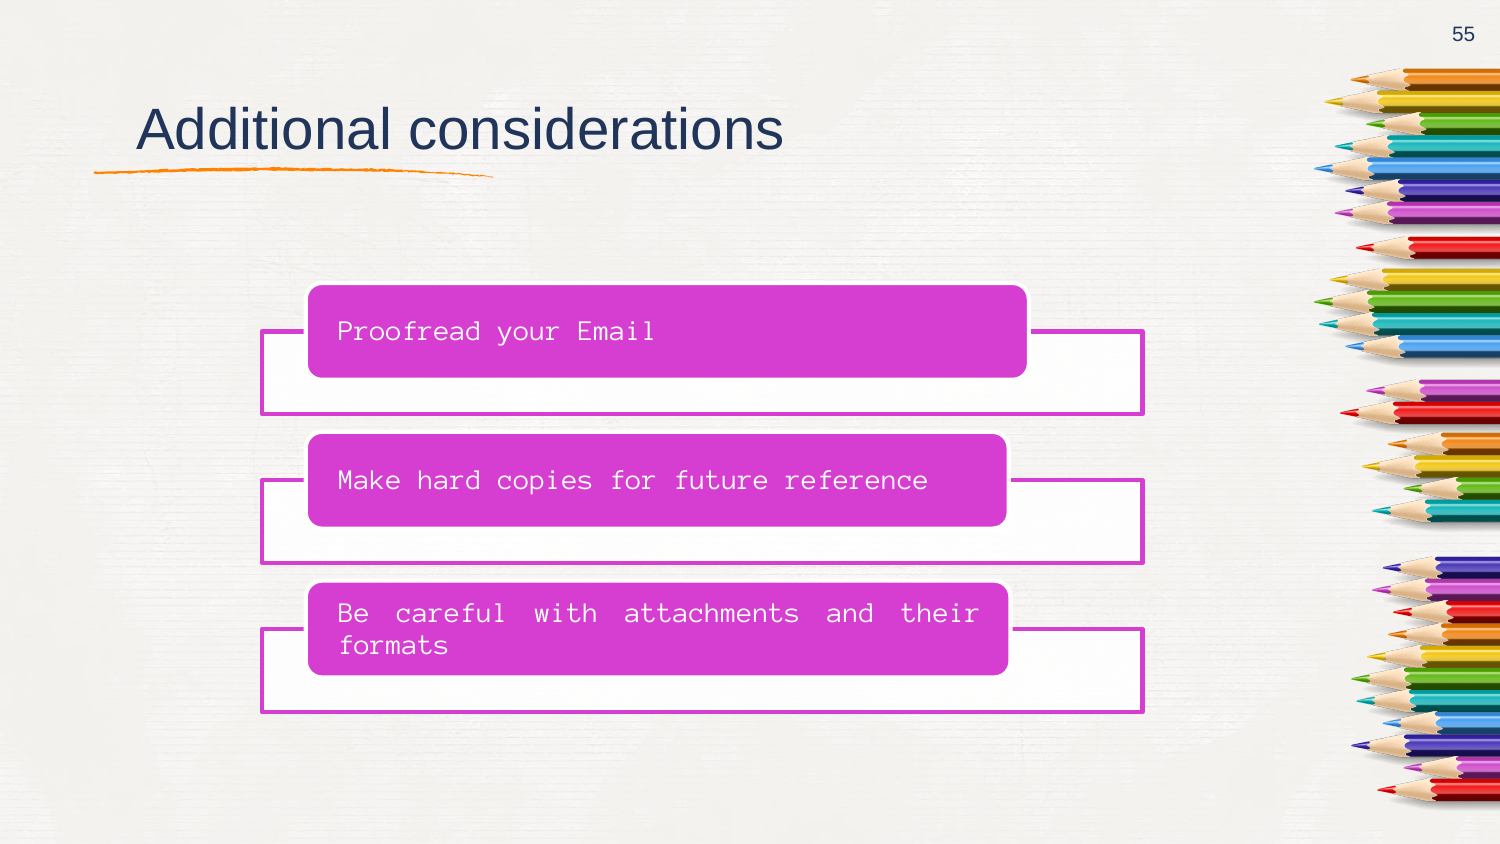

55
# Additional considerations
Proofread your Email
Make hard copies for future reference
Be careful with attachments and their formats